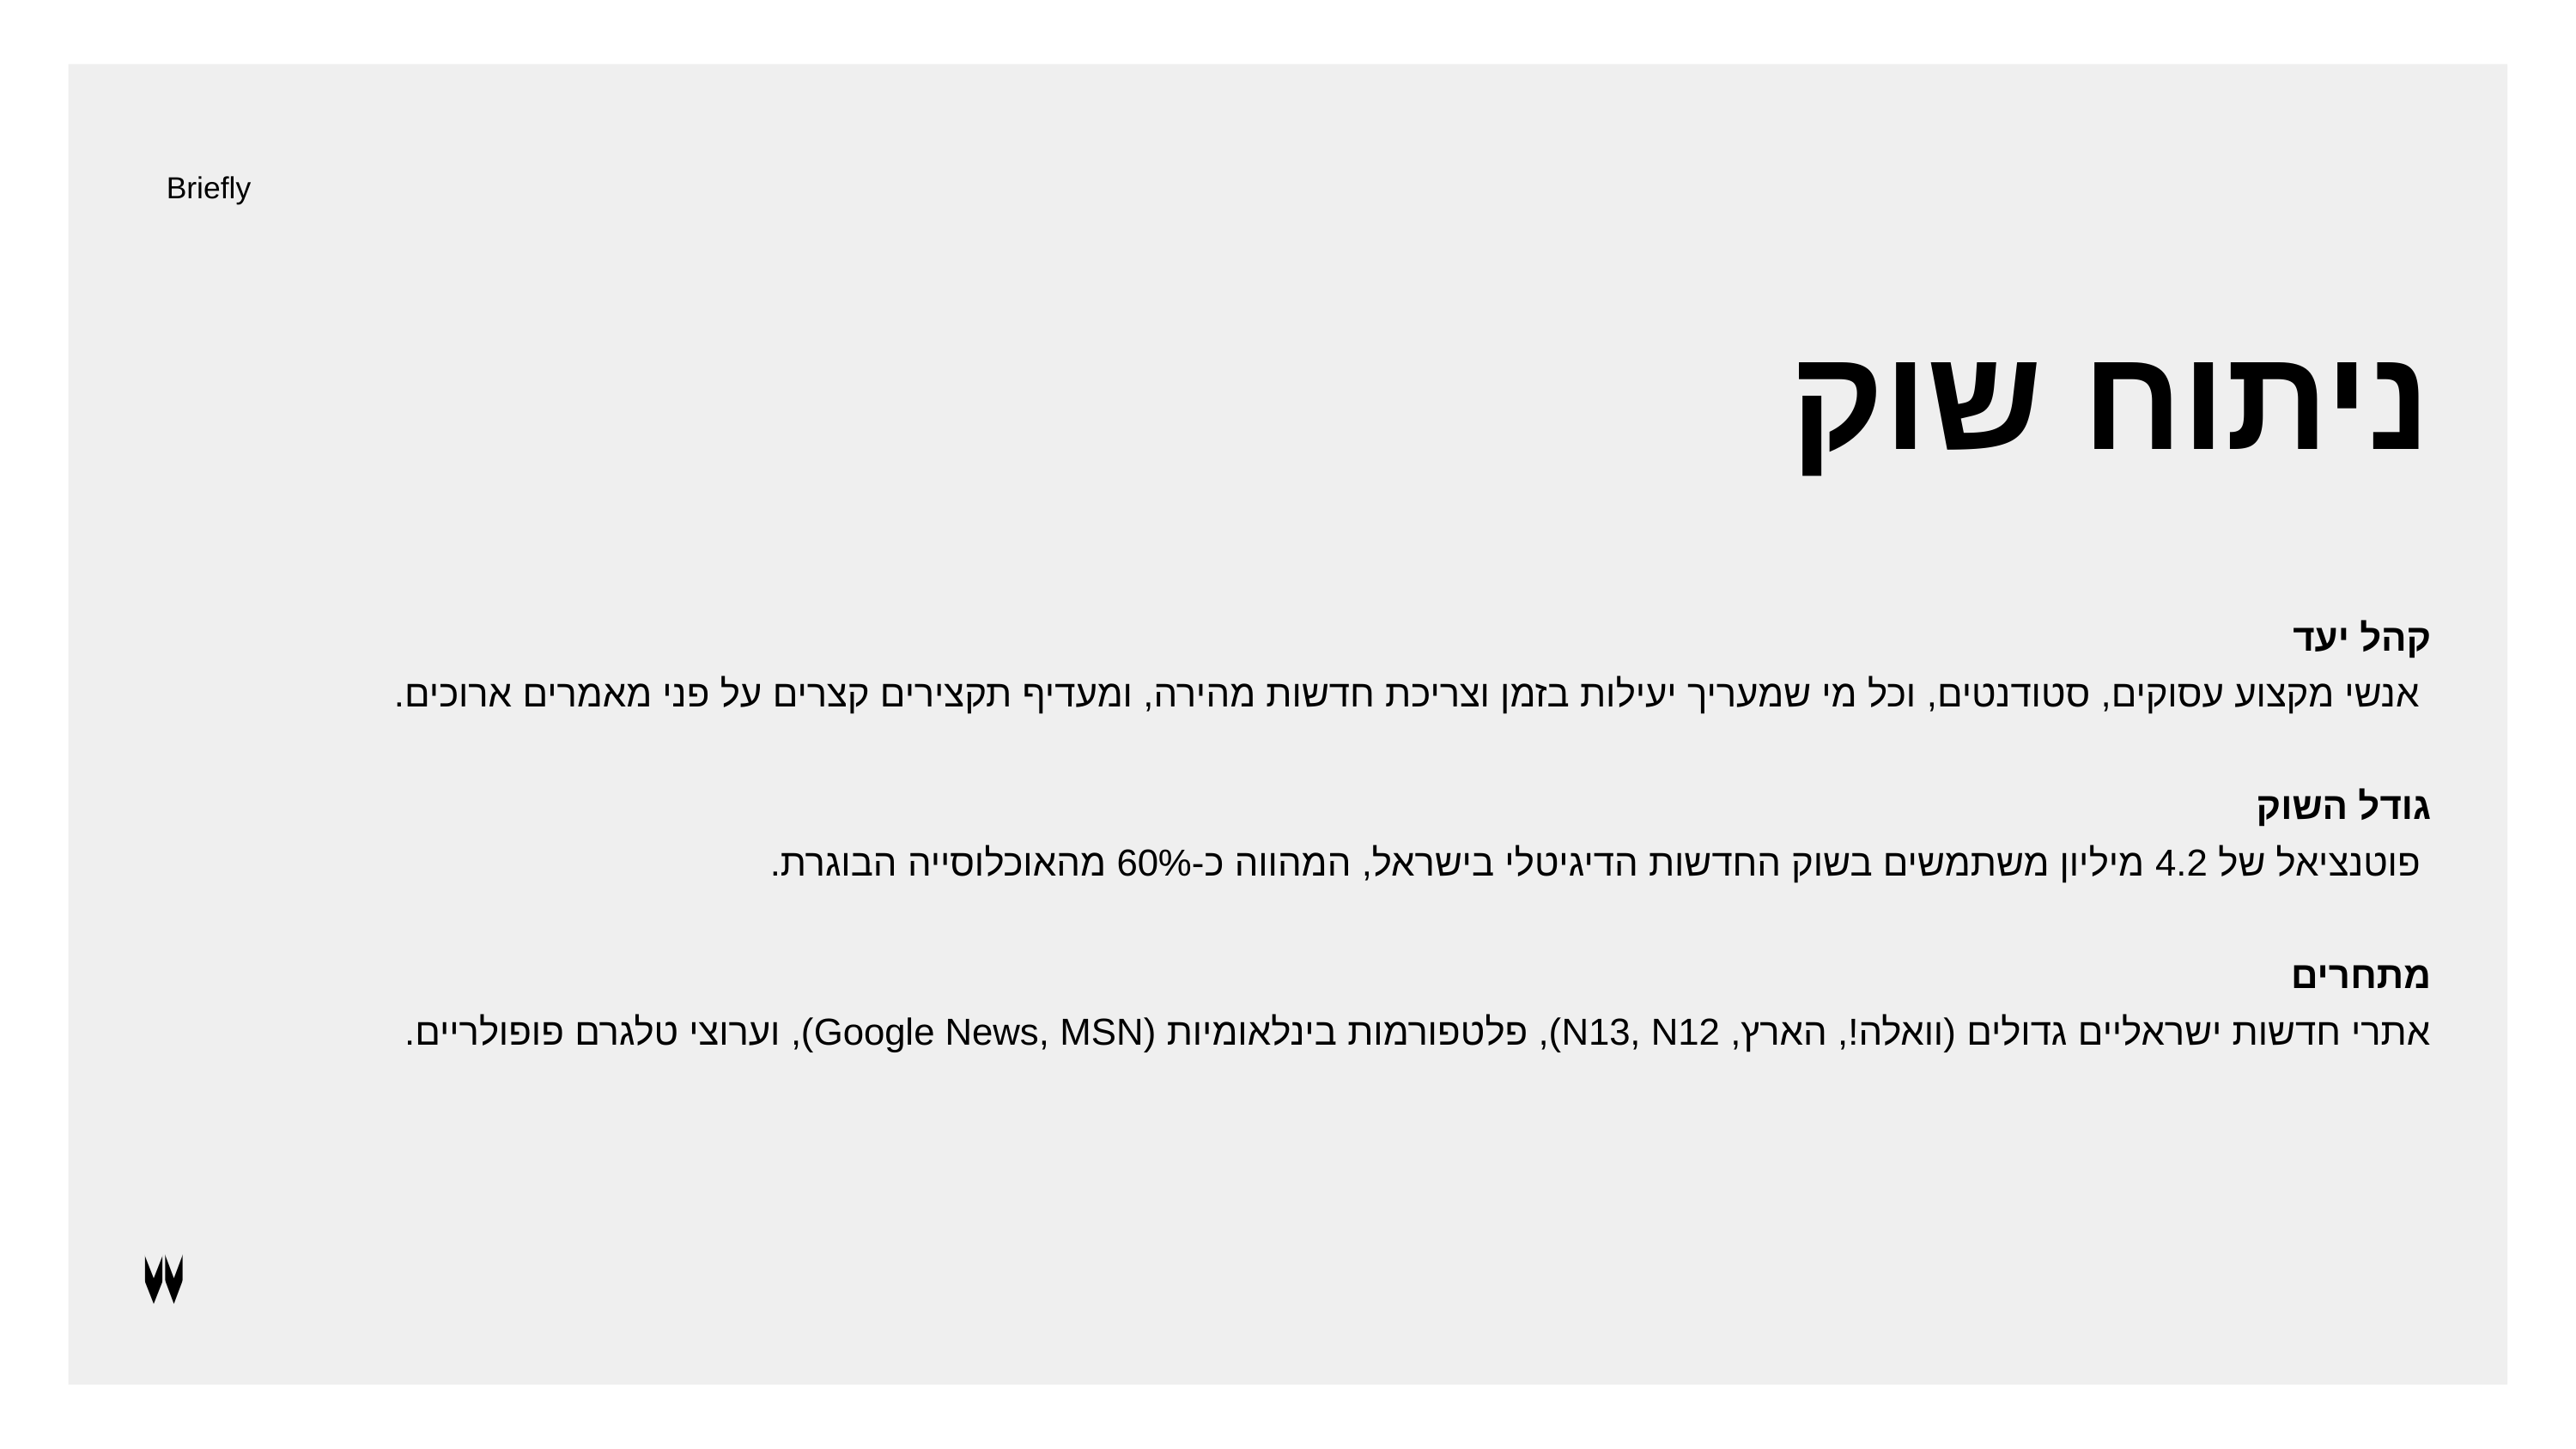

Briefly
ניתוח שוק
קהל יעד
 אנשי מקצוע עסוקים, סטודנטים, וכל מי שמעריך יעילות בזמן וצריכת חדשות מהירה, ומעדיף תקצירים קצרים על פני מאמרים ארוכים.

גודל השוק
 פוטנציאל של 4.2 מיליון משתמשים בשוק החדשות הדיגיטלי בישראל, המהווה כ-60% מהאוכלוסייה הבוגרת.

מתחרים
אתרי חדשות ישראליים גדולים (וואלה!, הארץ, N13, N12), פלטפורמות בינלאומיות (Google News, MSN), וערוצי טלגרם פופולריים.